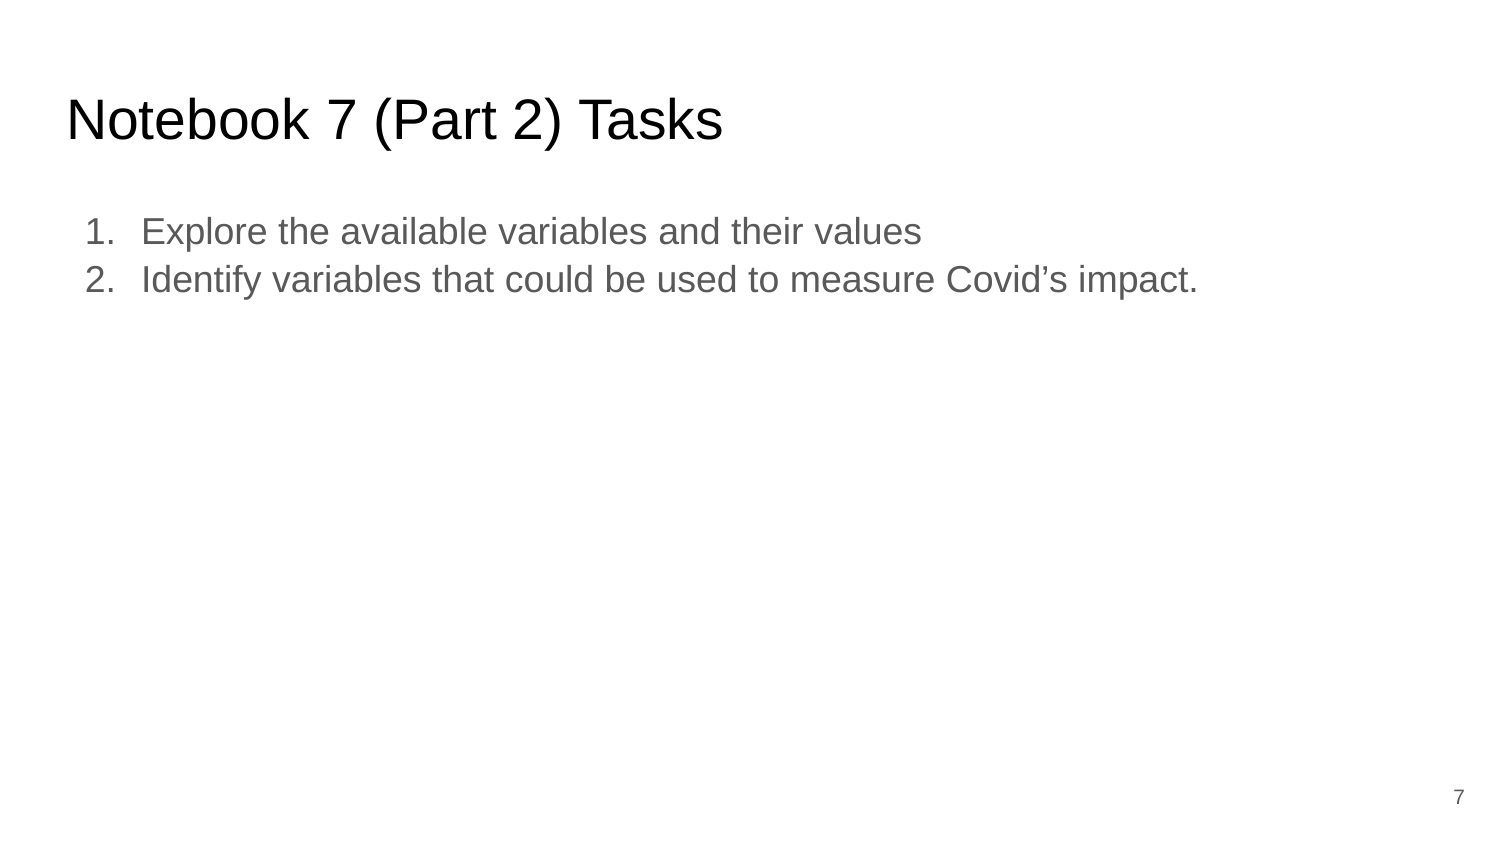

# Notebook 7 (Part 2) Tasks
Explore the available variables and their values
Identify variables that could be used to measure Covid’s impact.
7